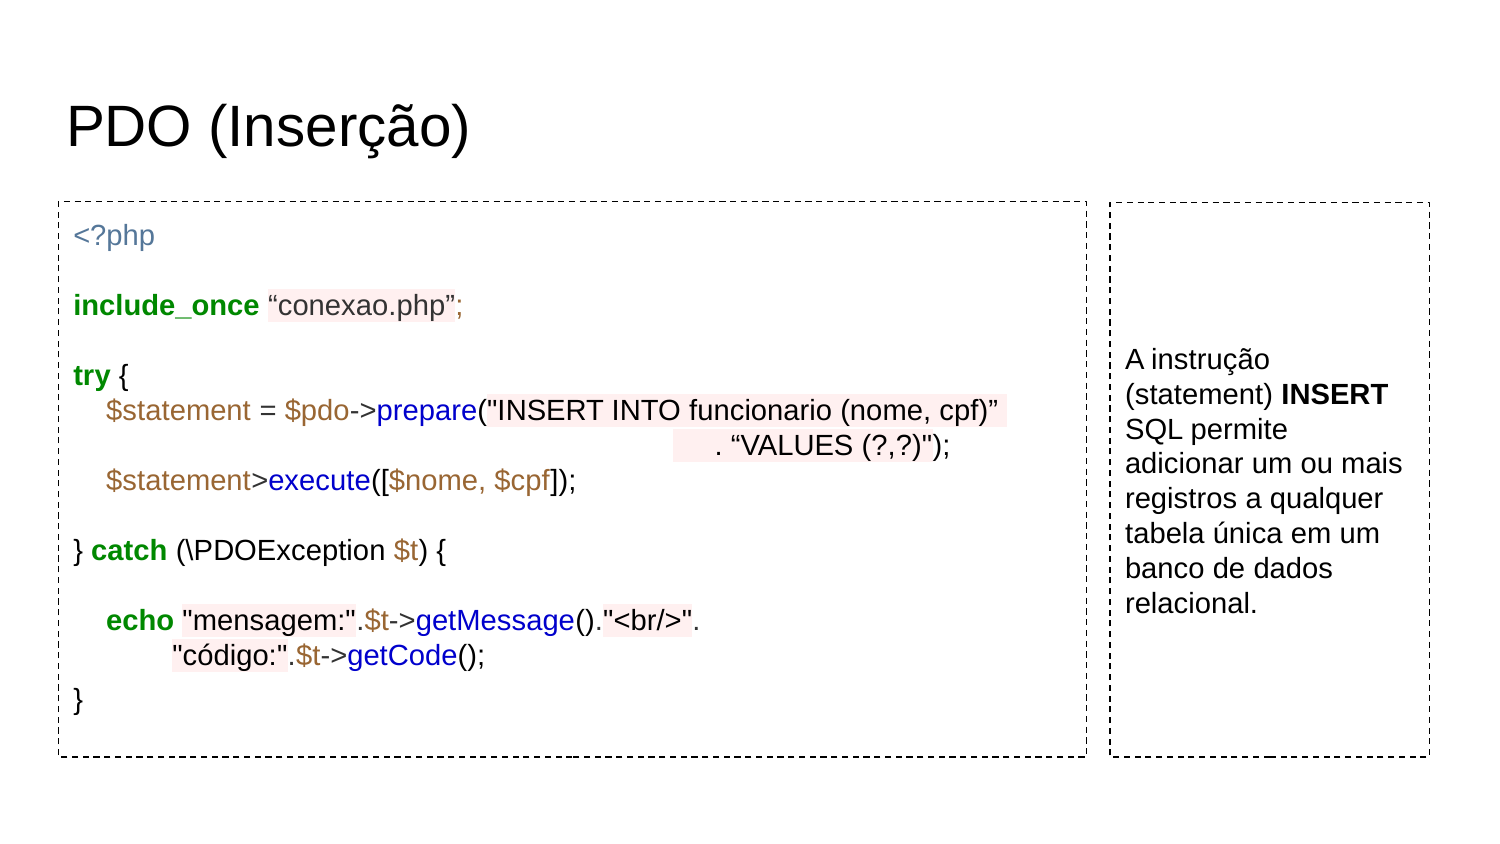

# PDO (Inserção)
<?php

include_once “conexao.php”;

try {
    $statement = $pdo->prepare("INSERT INTO funcionario (nome, cpf)”
				     . “VALUES (?,?)");
    $statement>execute([$nome, $cpf]);
} catch (\PDOException $t) {

    echo "mensagem:".$t->getMessage()."<br/>".
            "código:".$t->getCode();
}

A instrução (statement) INSERT SQL permite adicionar um ou mais registros a qualquer tabela única em um banco de dados relacional.